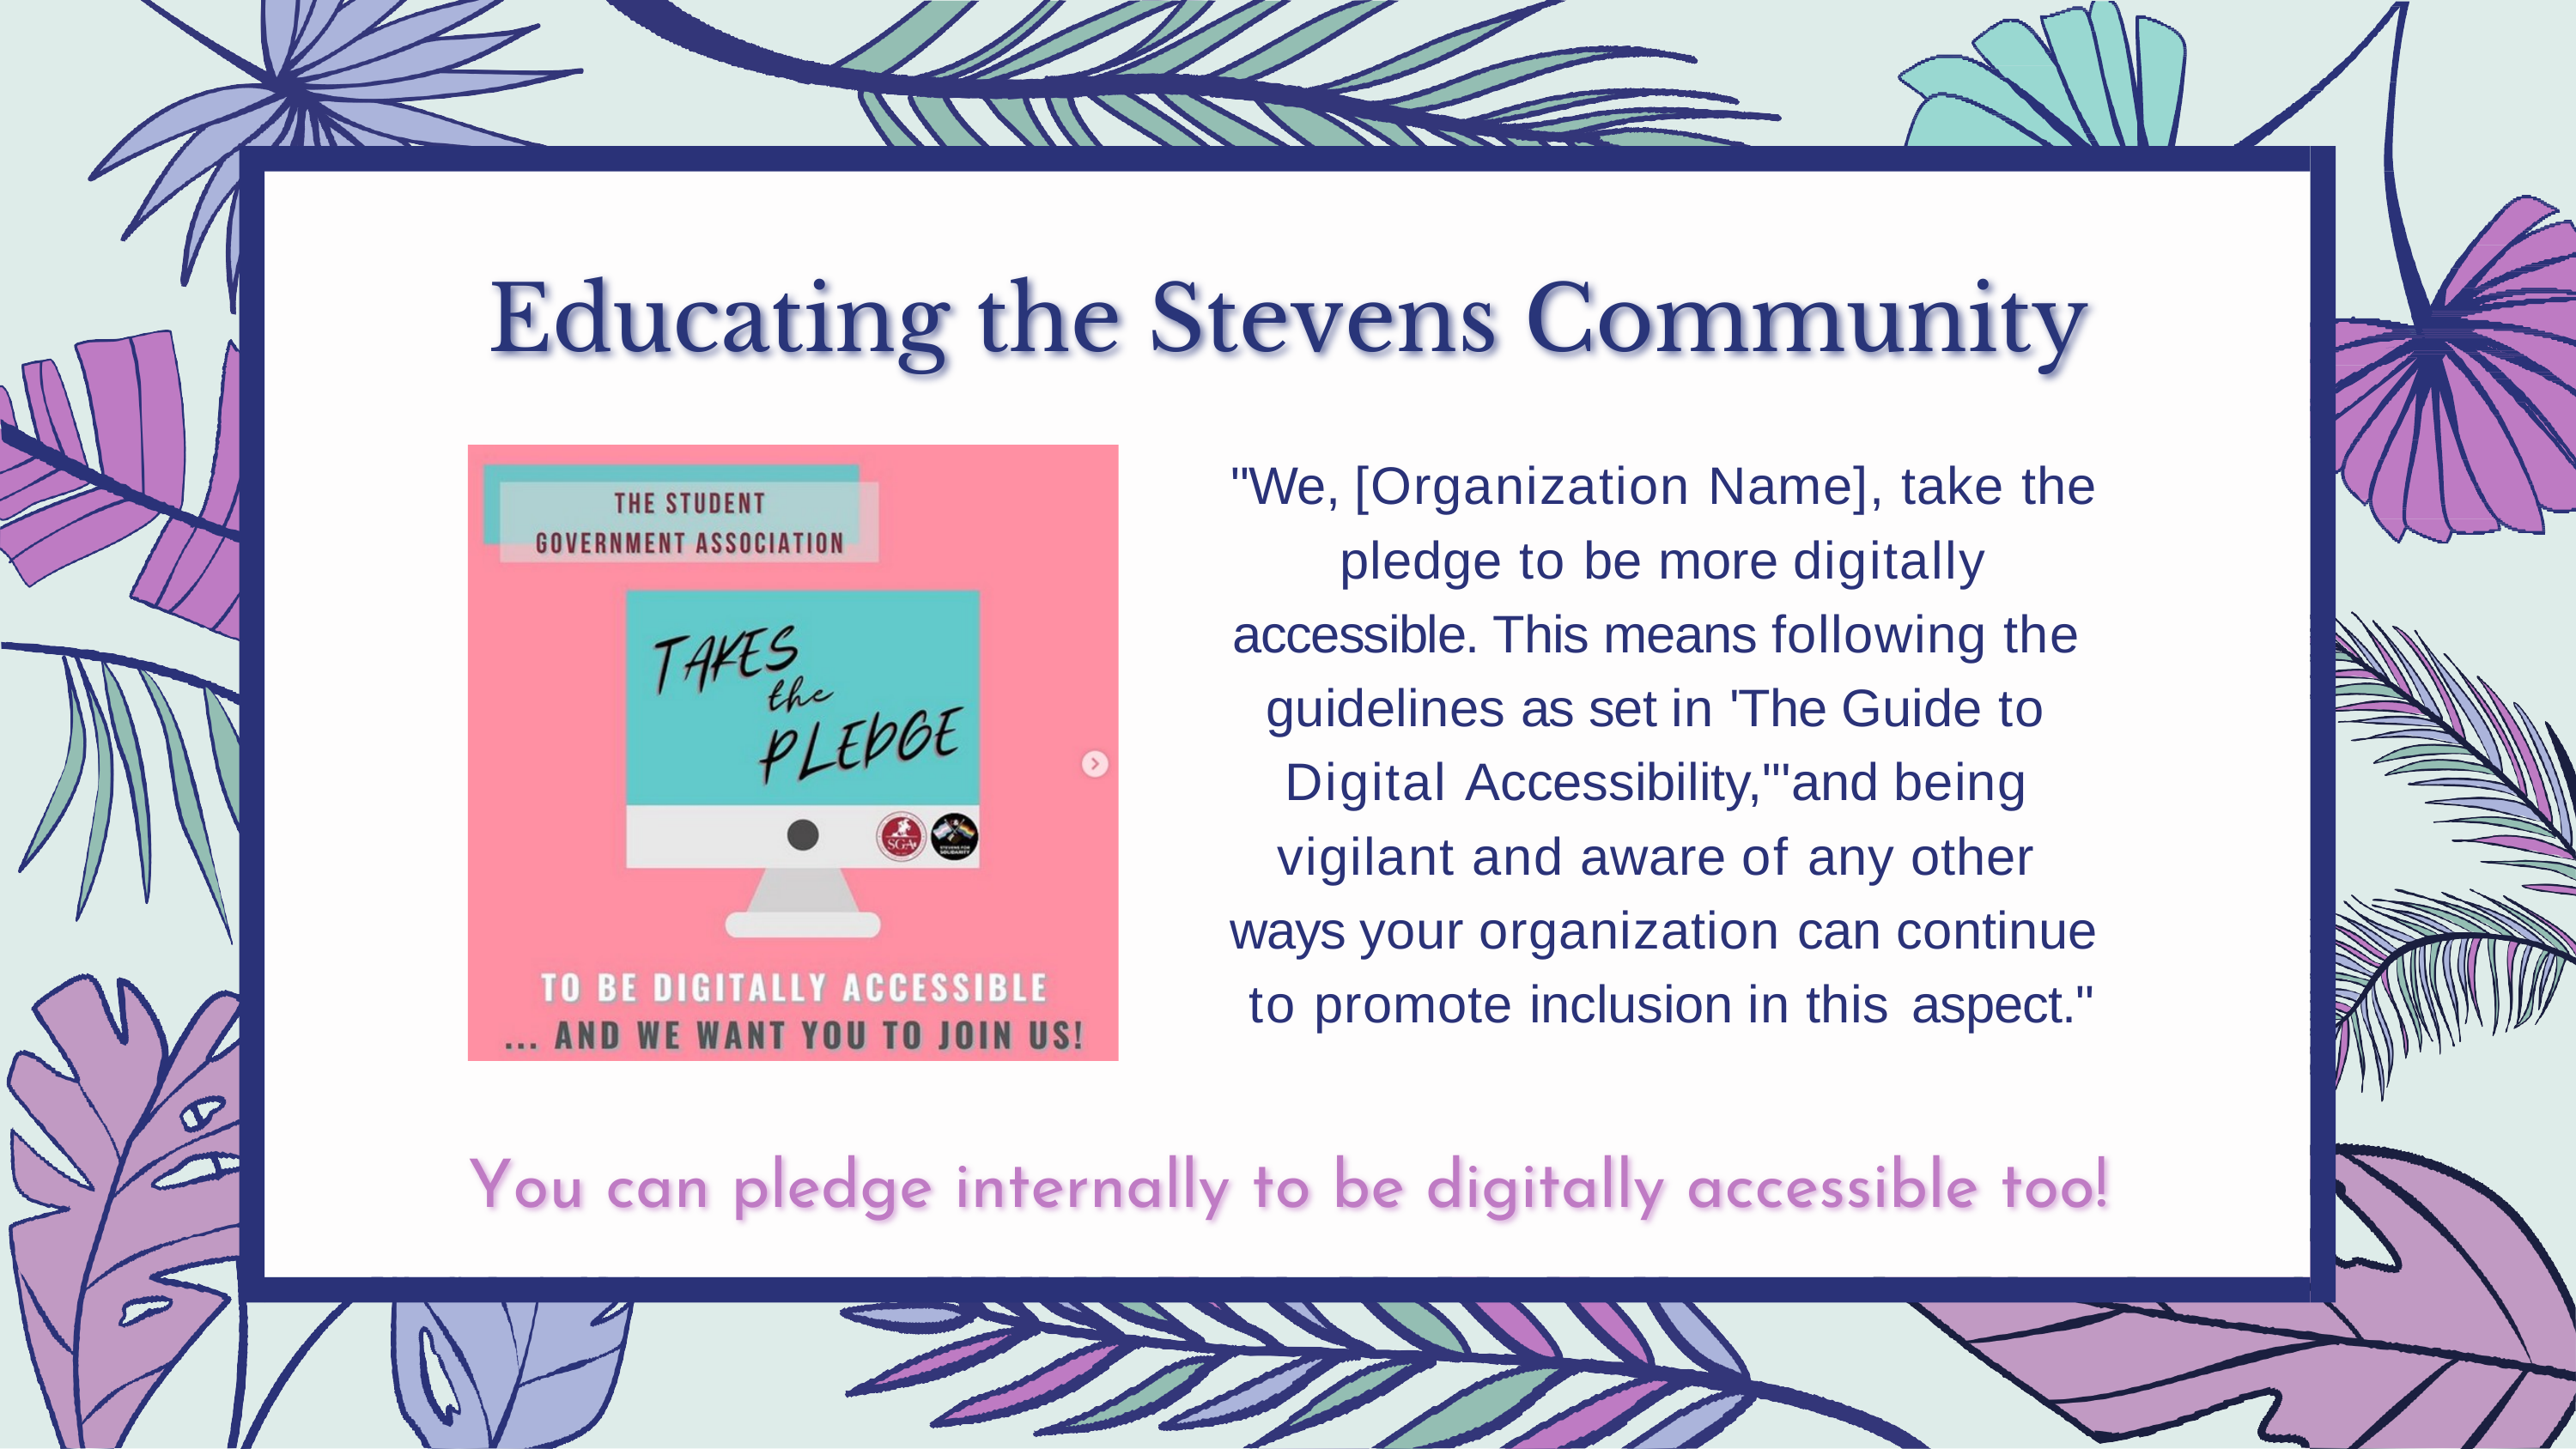

"We, [Organization Name], take the  pledge to be more digitally  accessible. This means following the  guidelines as set in 'The Guide to  Digital Accessibility,"'and being  vigilant and aware of any other  ways your organization can continue  to promote inclusion in this aspect."